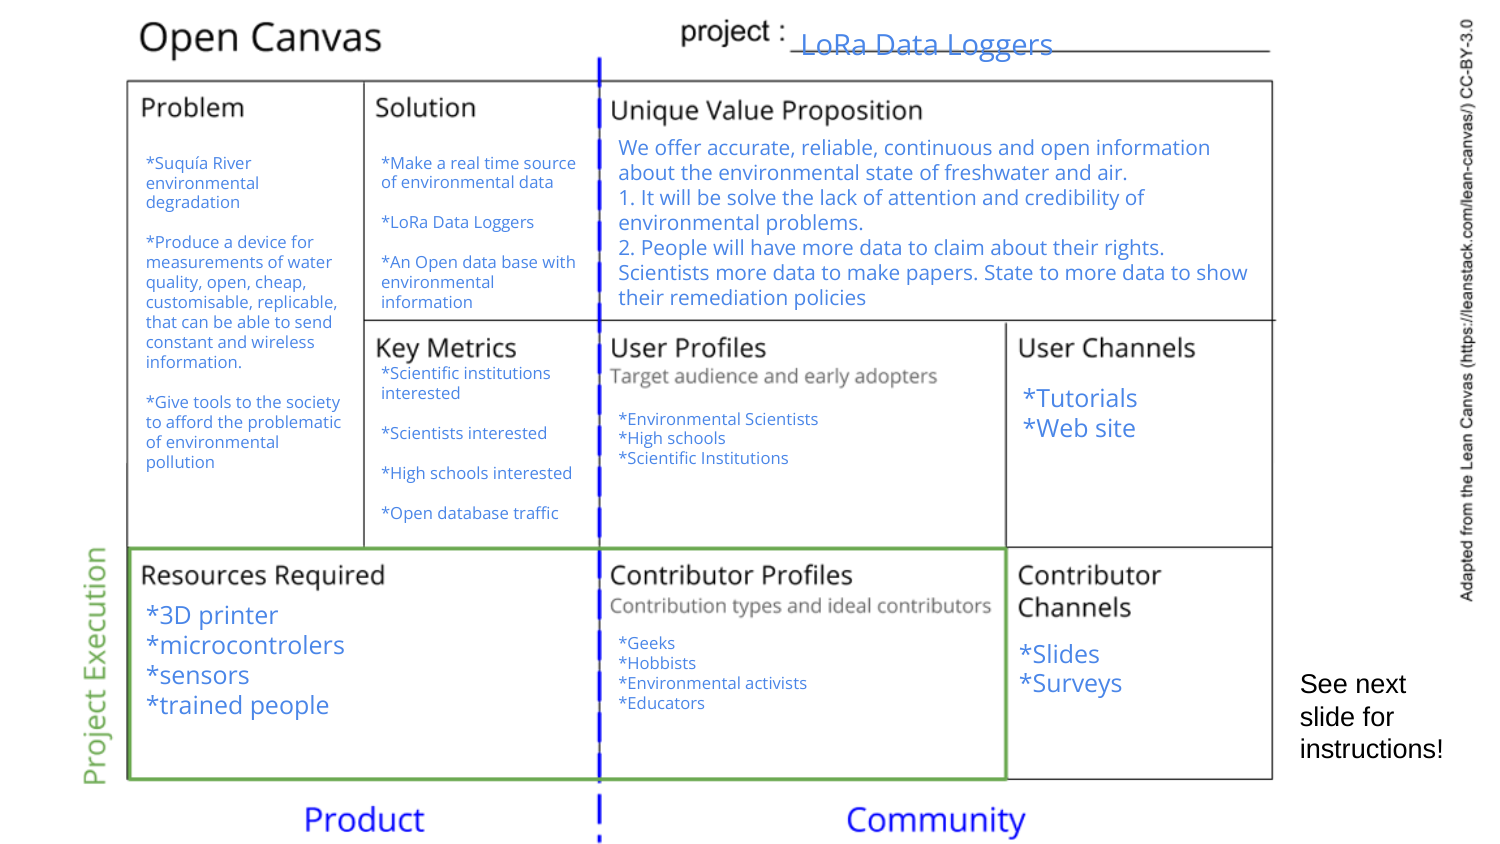

LoRa Data Loggers
We offer accurate, reliable, continuous and open information about the environmental state of freshwater and air.
1. It will be solve the lack of attention and credibility of environmental problems.
2. People will have more data to claim about their rights. Scientists more data to make papers. State to more data to show their remediation policies

*Suquía River environmental degradation

*Produce a device for measurements of water quality, open, cheap, customisable, replicable, that can be able to send constant and wireless information.

*Give tools to the society to afford the problematic of environmental pollution

*Make a real time source of environmental data

*LoRa Data Loggers

*An Open data base with environmental information

*Scientific institutions interested

*Scientists interested

*High schools interested

*Open database traffic
*Tutorials
*Web site
*Environmental Scientists
*High schools
*Scientific Institutions
*3D printer
*microcontrolers
*sensors
*trained people

*Geeks
*Hobbists
*Environmental activists
*Educators
*Slides
*Surveys
See next slide for instructions!